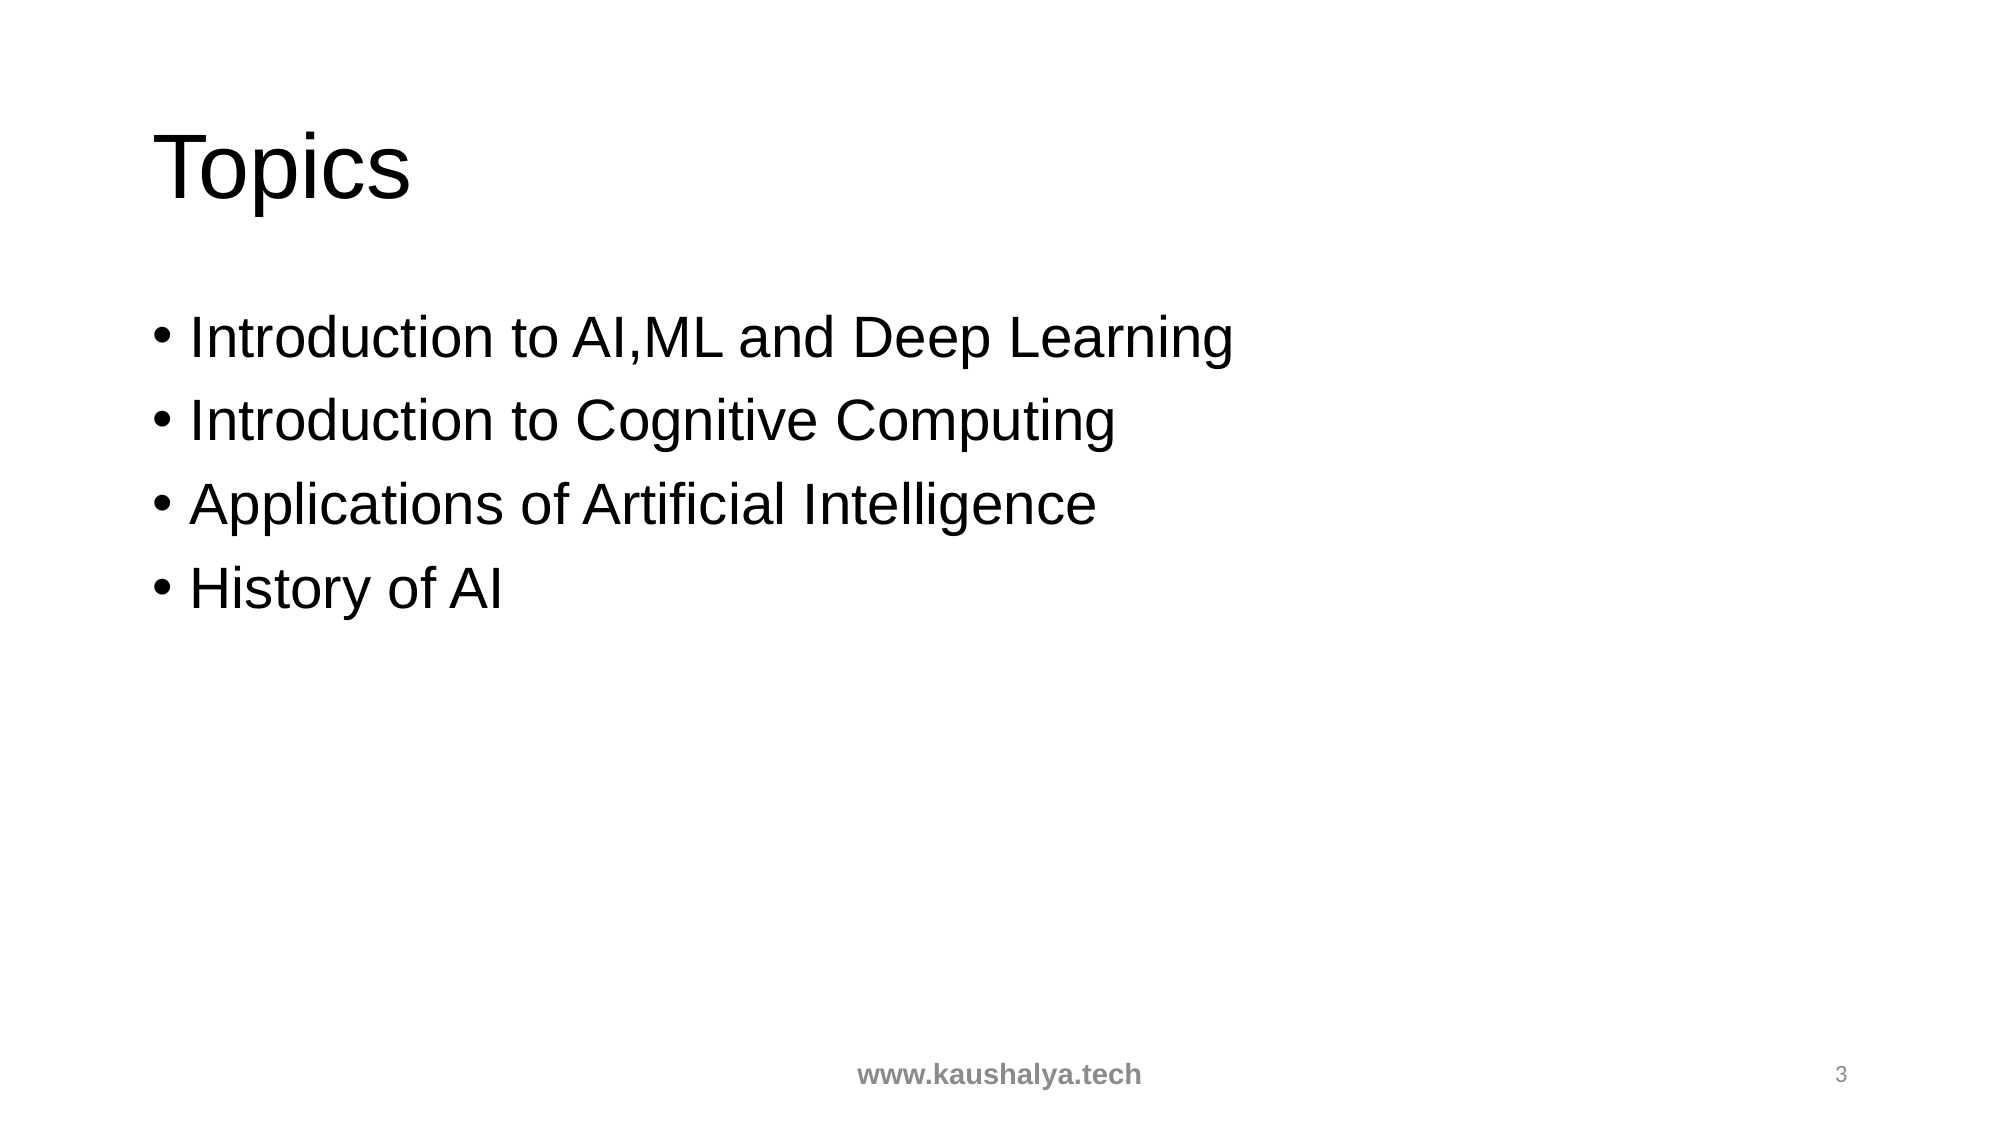

# Topics
Introduction to AI,ML and Deep Learning
Introduction to Cognitive Computing
Applications of Artificial Intelligence
History of AI

www.kaushalya.tech
3